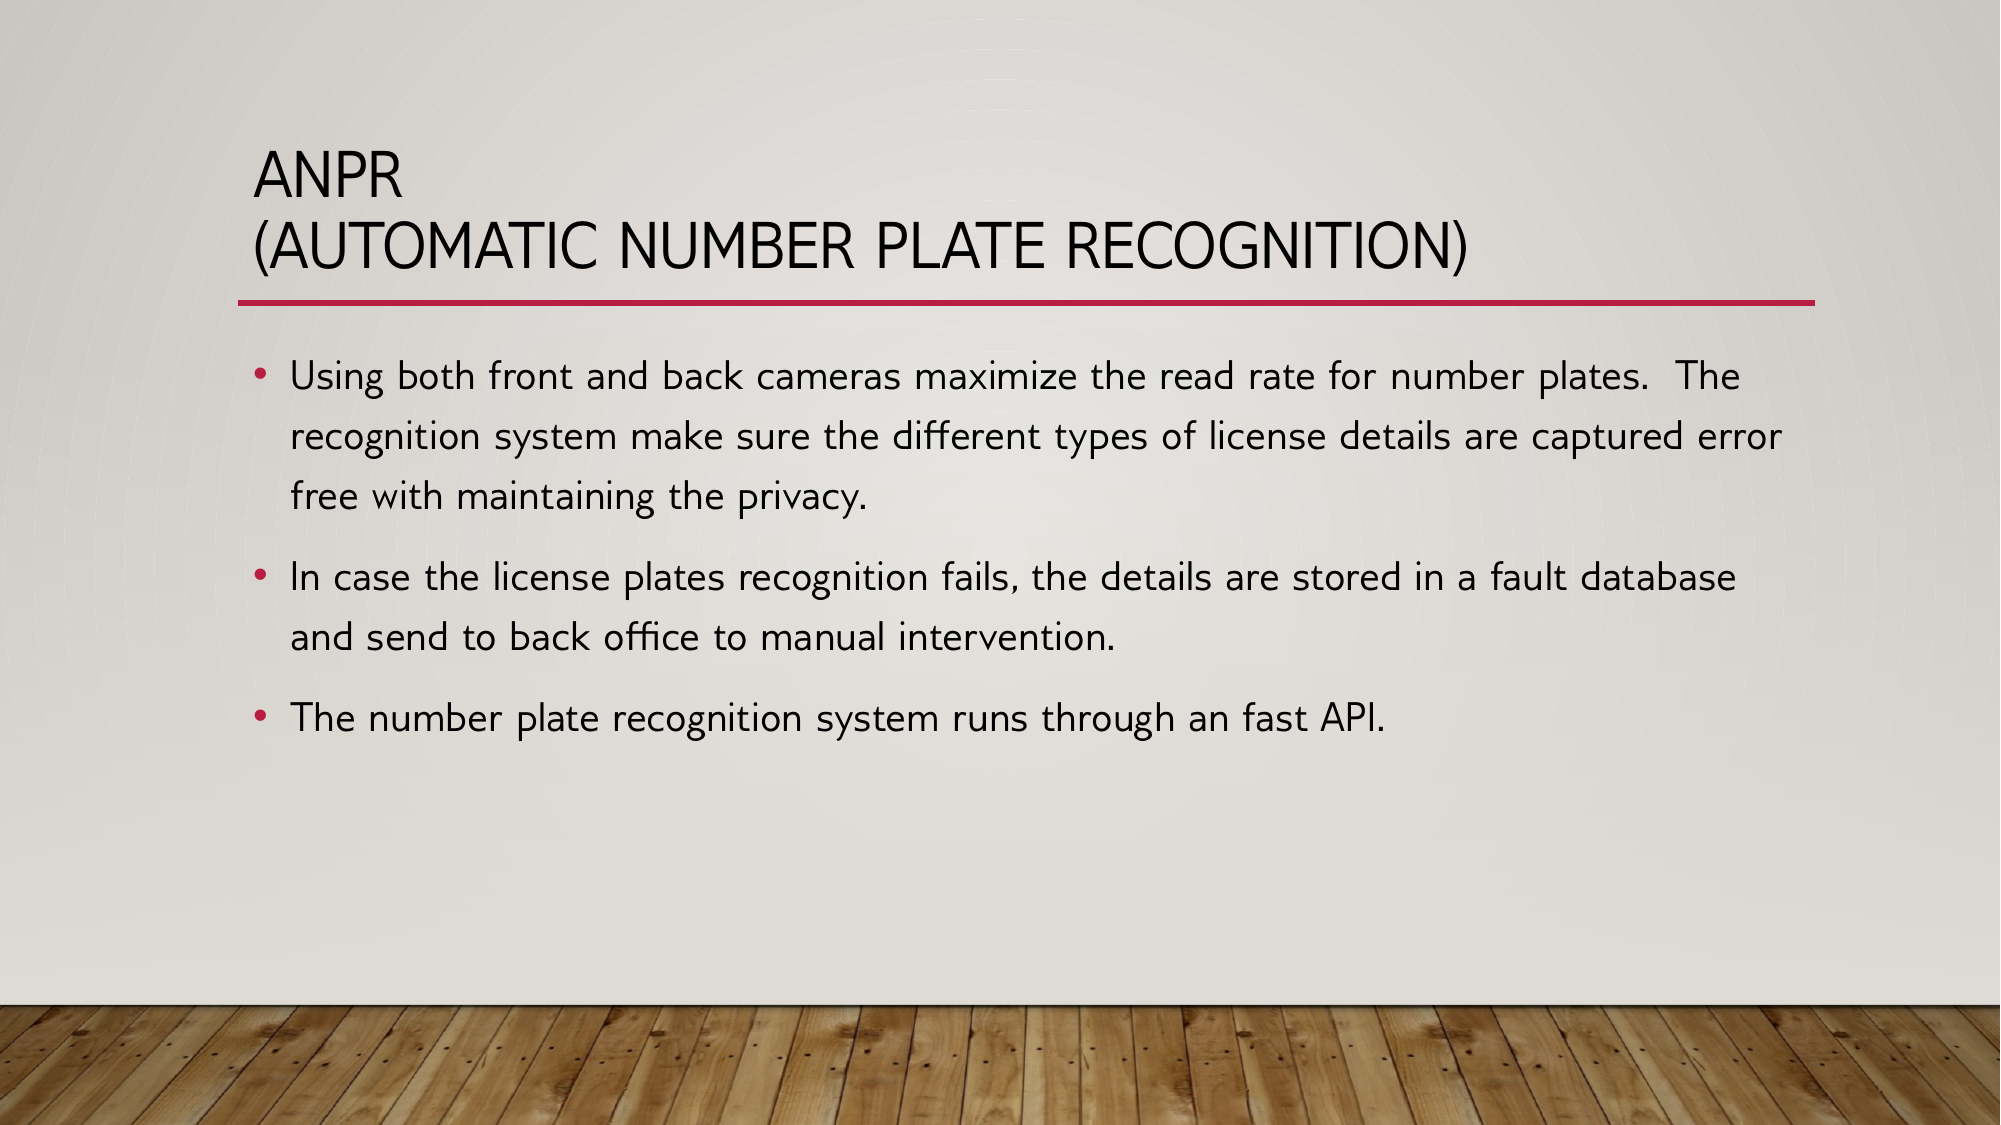

# ANPR (Automatic numBer plate recognition)
Using both front and back cameras maximize the read rate for number plates.  The recognition system make sure the different types of license details are captured error free with maintaining the privacy.
In case the license plates recognition fails, the details are stored in a fault database and send to back office to manual intervention.
The number plate recognition system runs through an fast API.